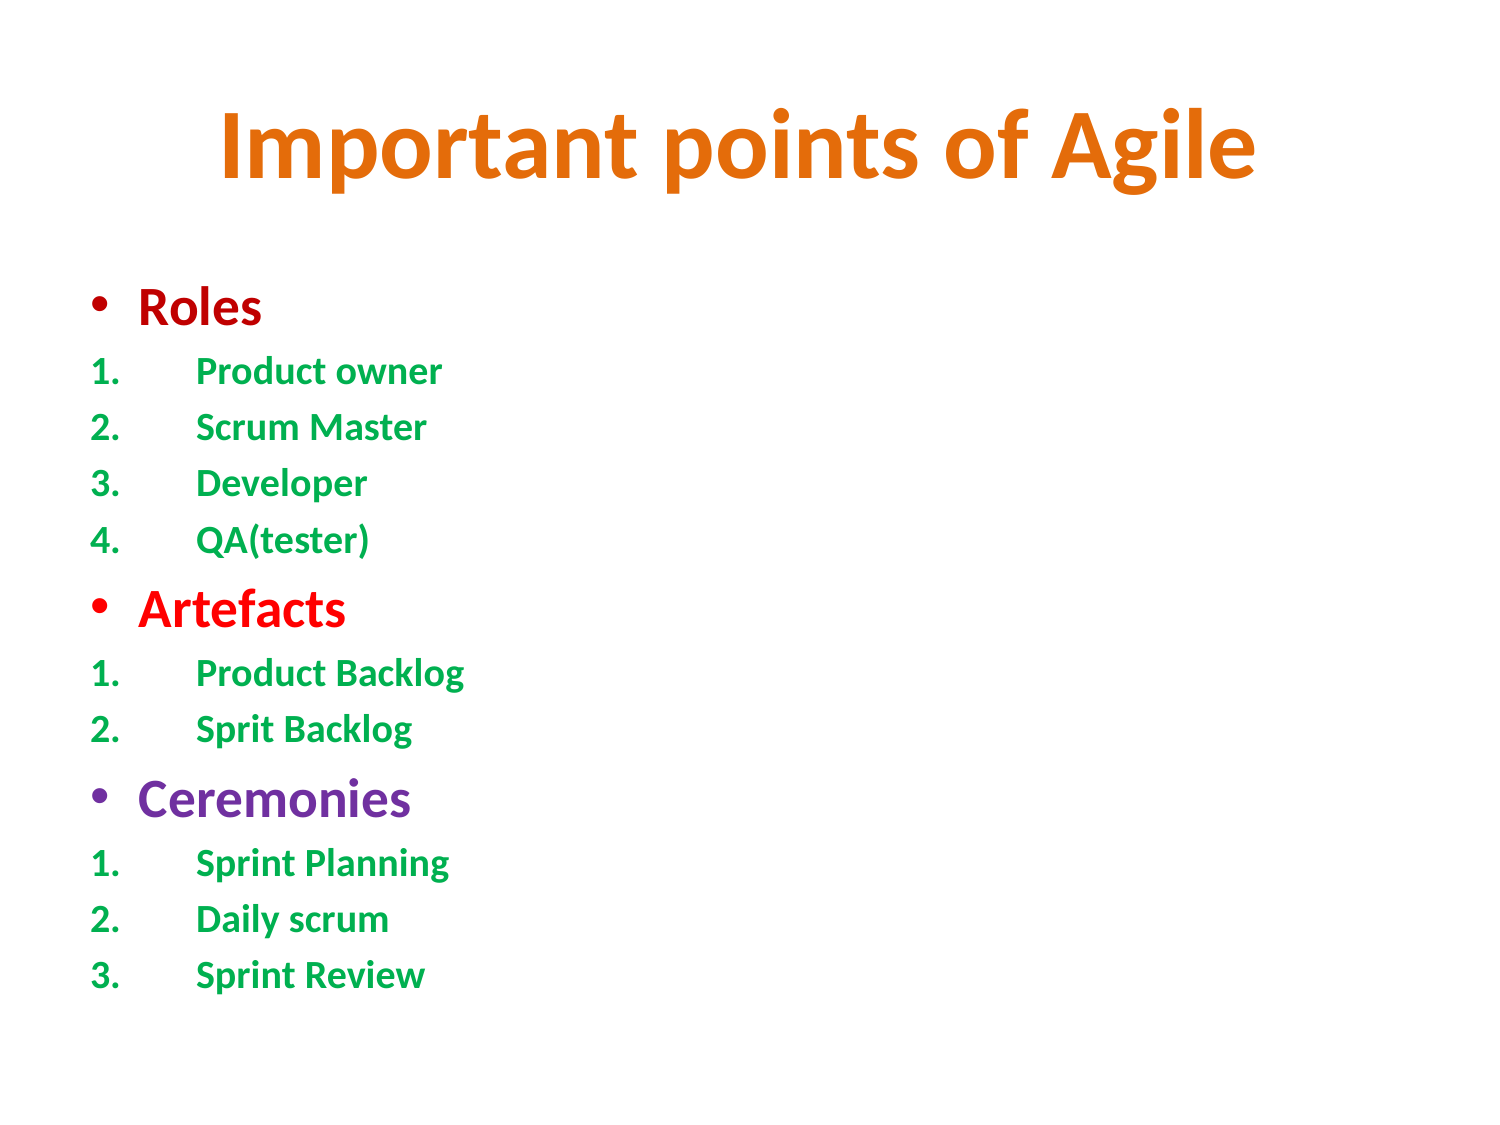

# Important points of Agile
Roles
Product owner
Scrum Master
Developer
QA(tester)
Artefacts
Product Backlog
Sprit Backlog
Ceremonies
Sprint Planning
Daily scrum
Sprint Review